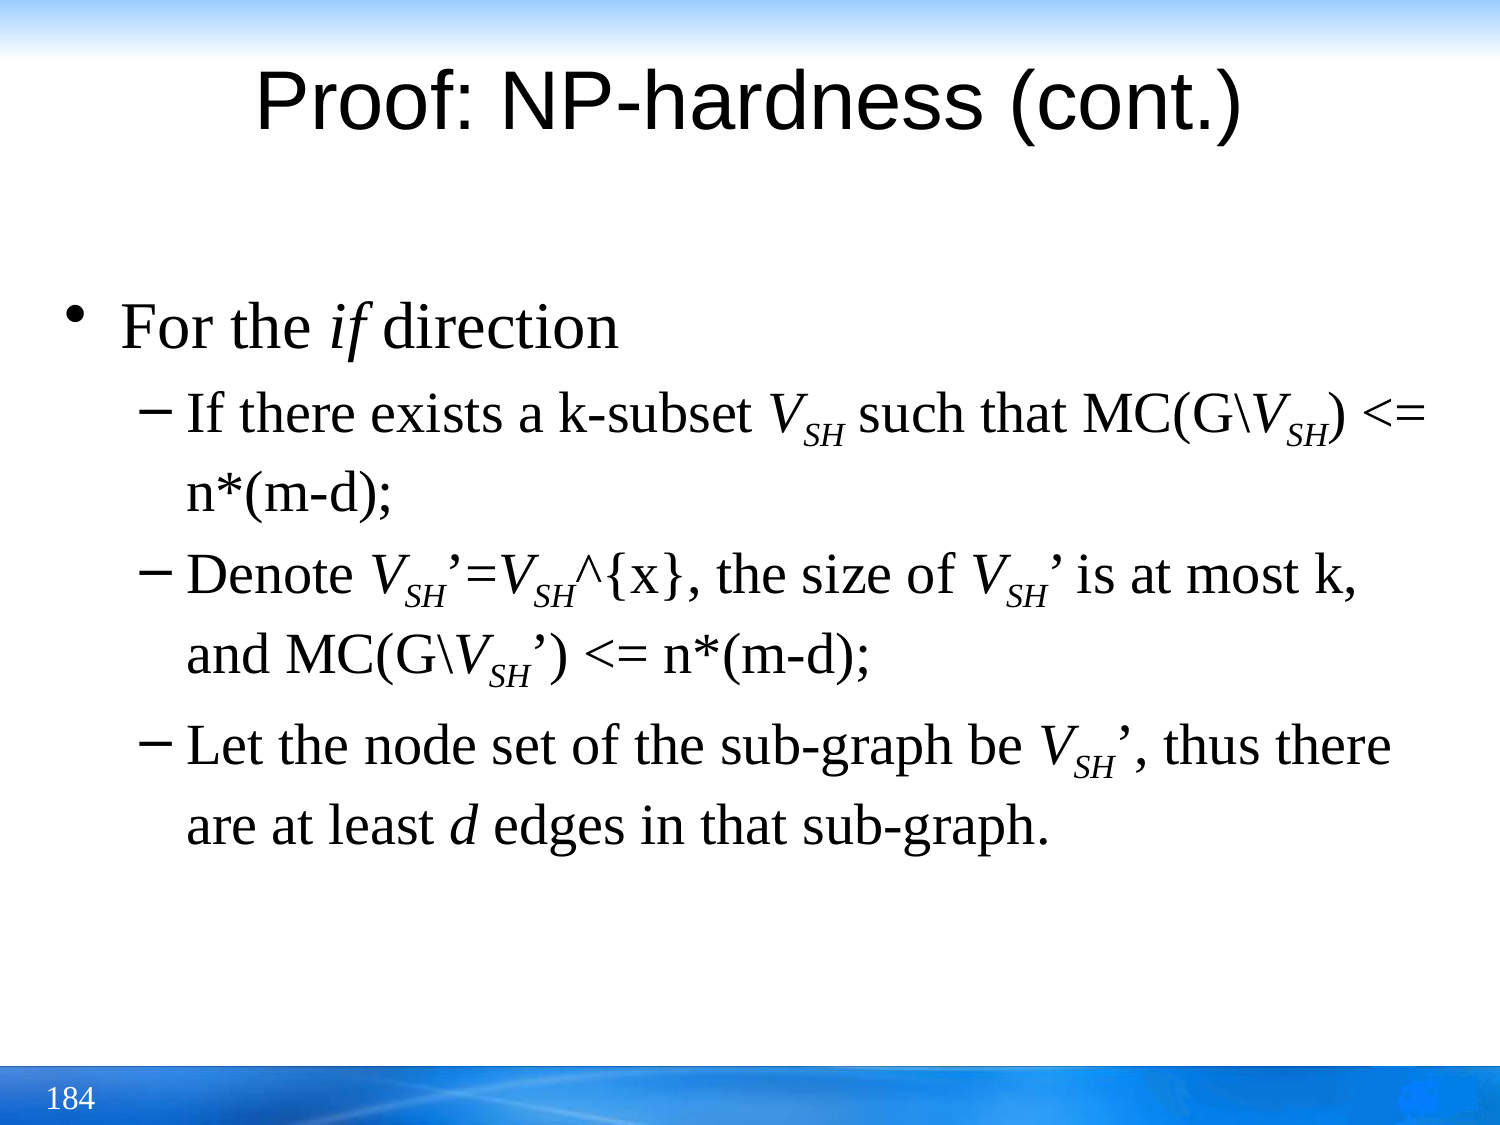

# Proof: NP-hardness (cont.)
For the if direction
If there exists a k-subset VSH such that MC(G\VSH) <= n*(m-d);
Denote VSH’=VSH^{x}, the size of VSH’ is at most k, and MC(G\VSH’) <= n*(m-d);
Let the node set of the sub-graph be VSH’, thus there are at least d edges in that sub-graph.